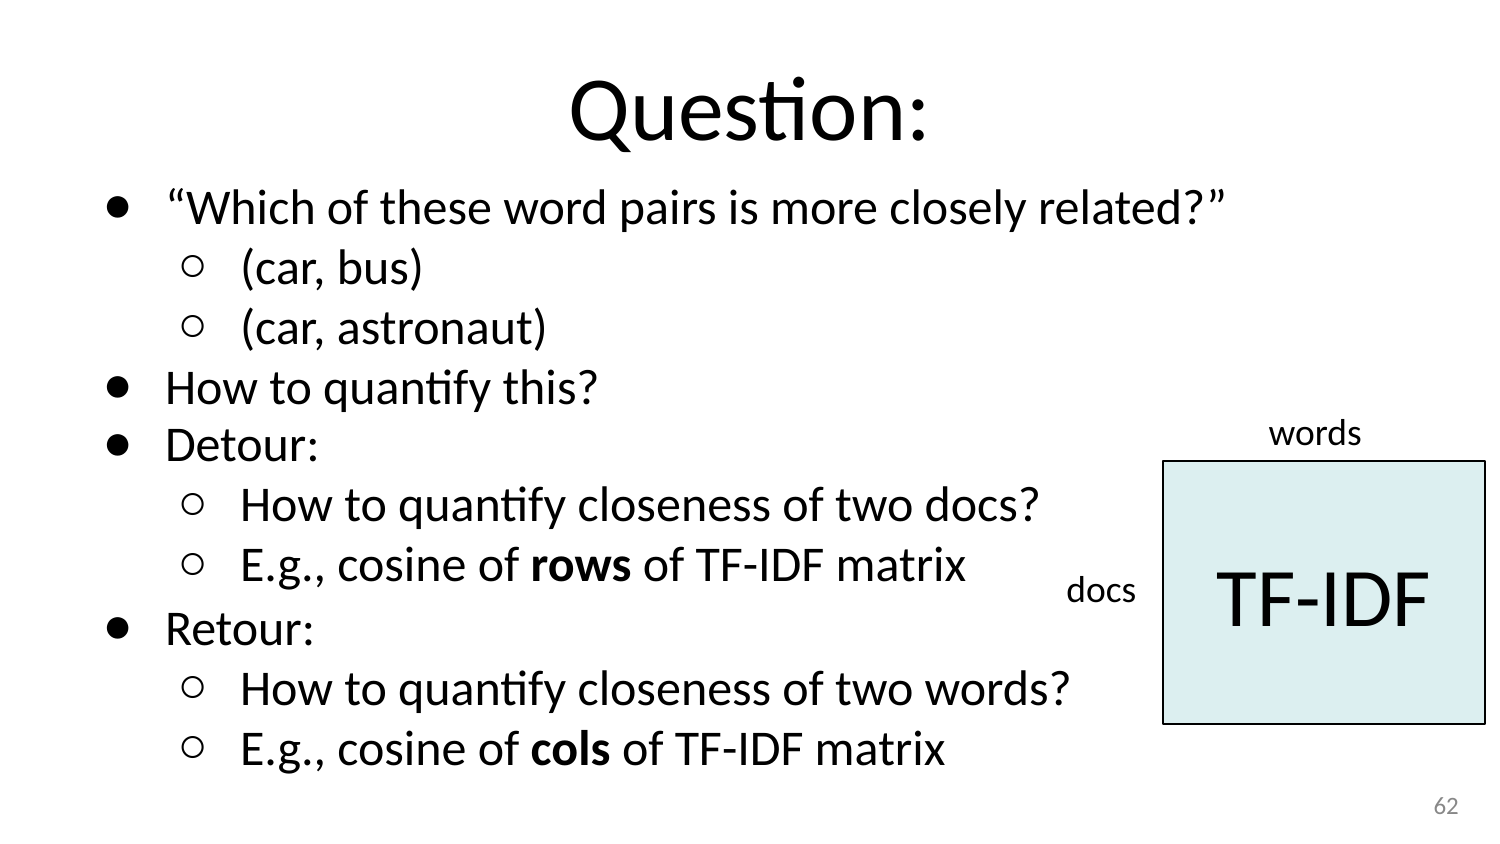

# Question:
“Which of these word pairs is more closely related?”
(car, bus)
(car, astronaut)
How to quantify this?
Detour:
How to quantify closeness of two docs?
E.g., cosine of rows of TF-IDF matrix
words
TF-IDF
docs
Retour:
How to quantify closeness of two words?
E.g., cosine of cols of TF-IDF matrix
62